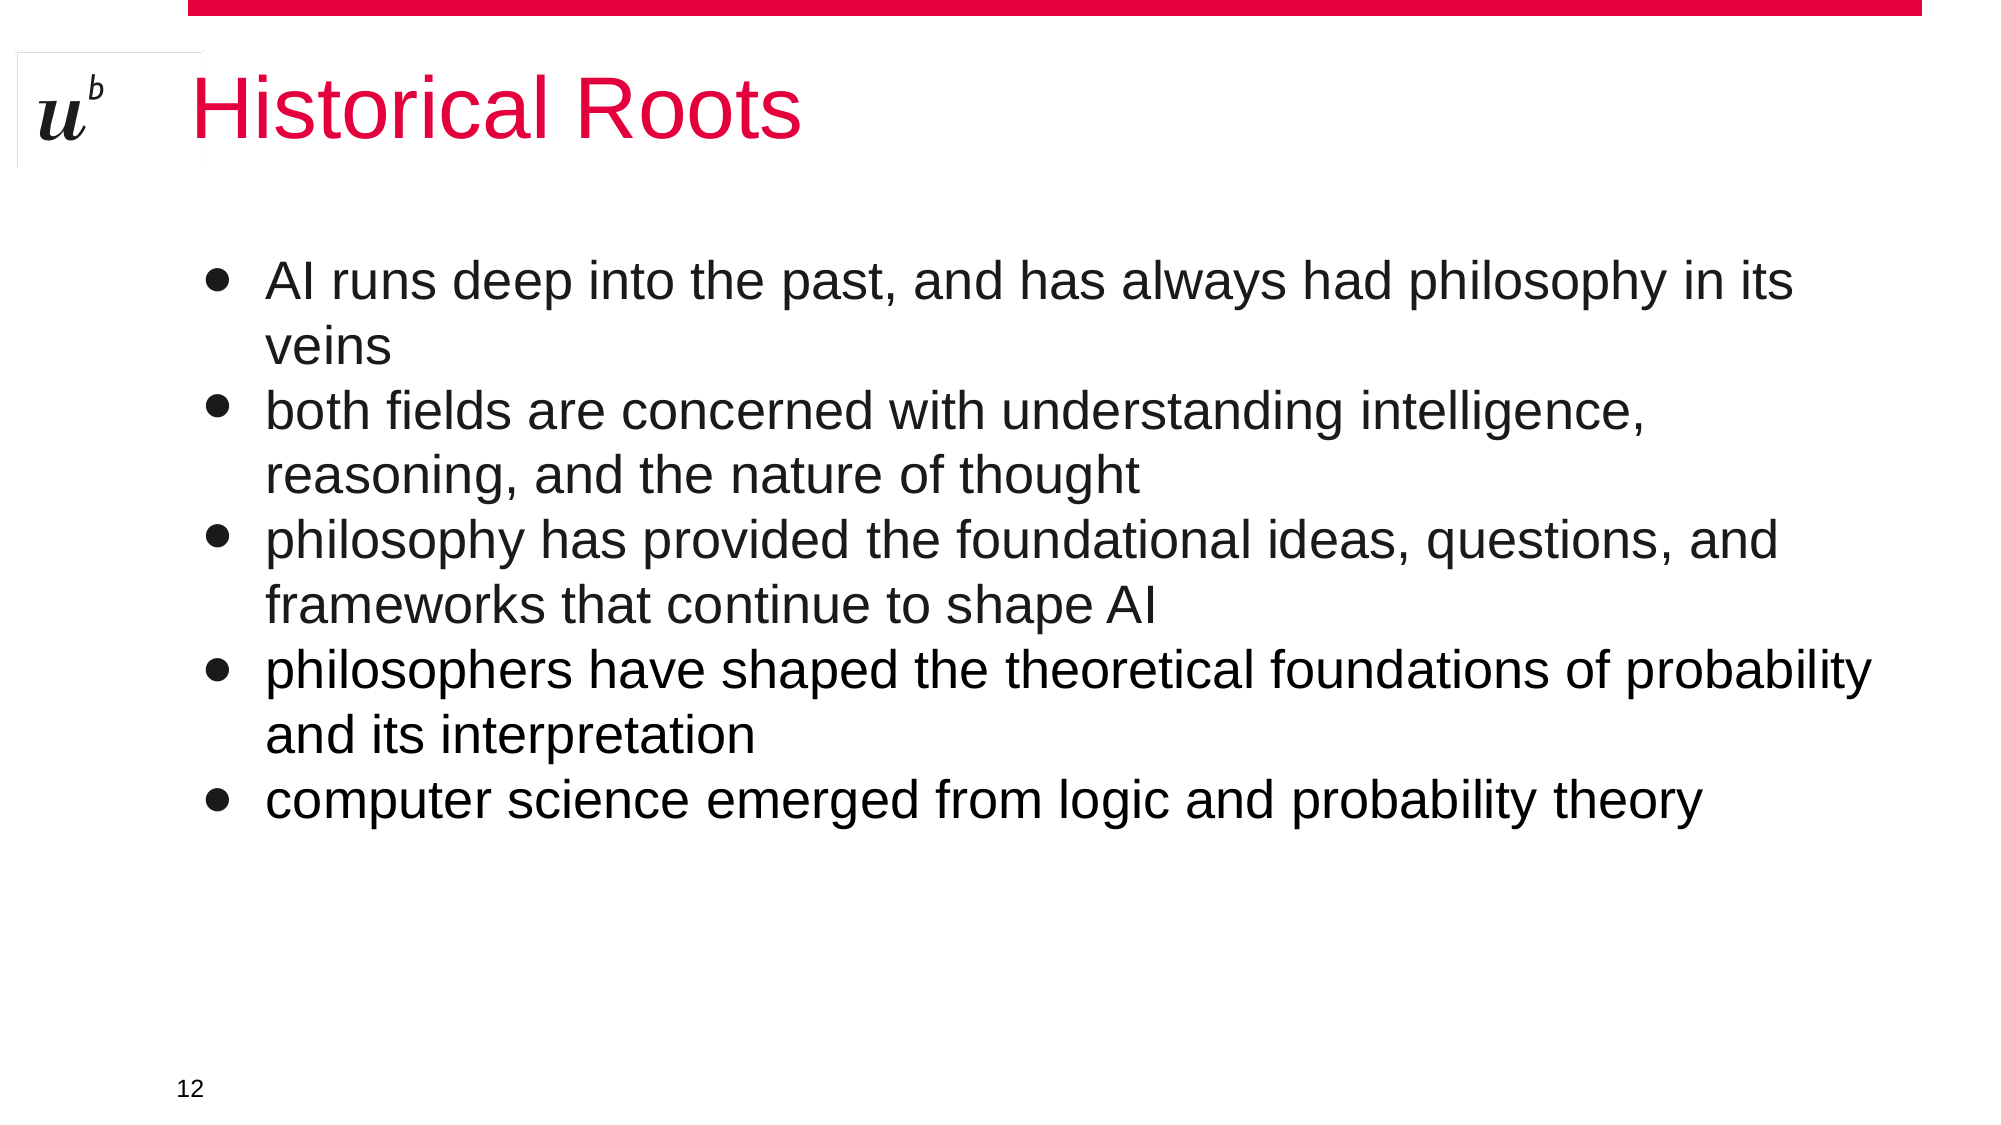

# Historical Roots
AI runs deep into the past, and has always had philosophy in its veins
both fields are concerned with understanding intelligence, reasoning, and the nature of thought
philosophy has provided the foundational ideas, questions, and frameworks that continue to shape AI
philosophers have shaped the theoretical foundations of probability and its interpretation
computer science emerged from logic and probability theory

12